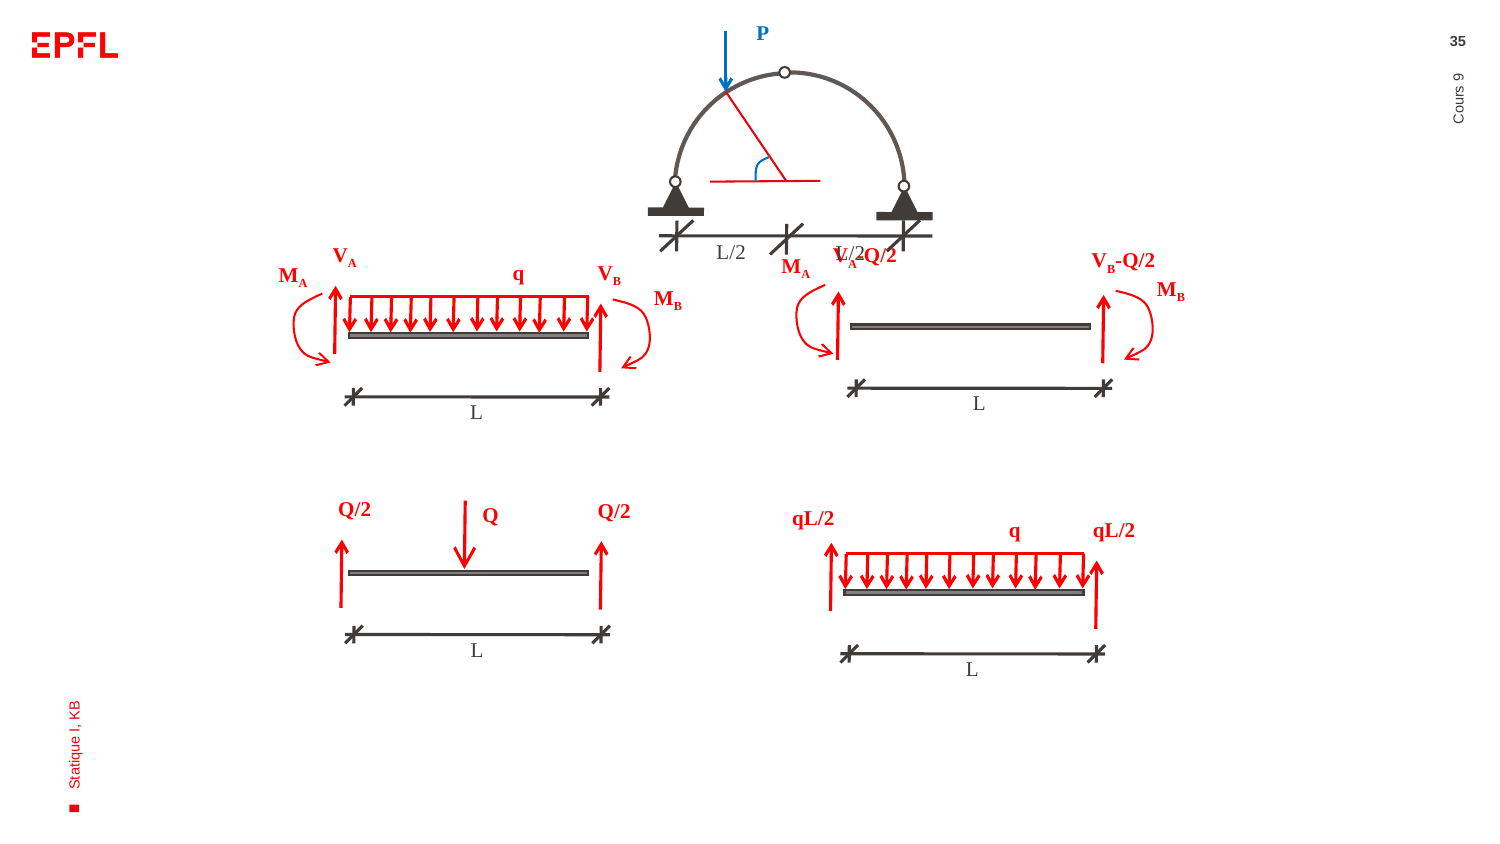

P
#
35

L/2
L/2
VA
VA-Q/2
VB-Q/2
MA
VB
q
MA

MB
MB

Cours 9

L
L
Statique I, KB
Q/2
Q/2
Q
qL/2
qL/2
q

L
L